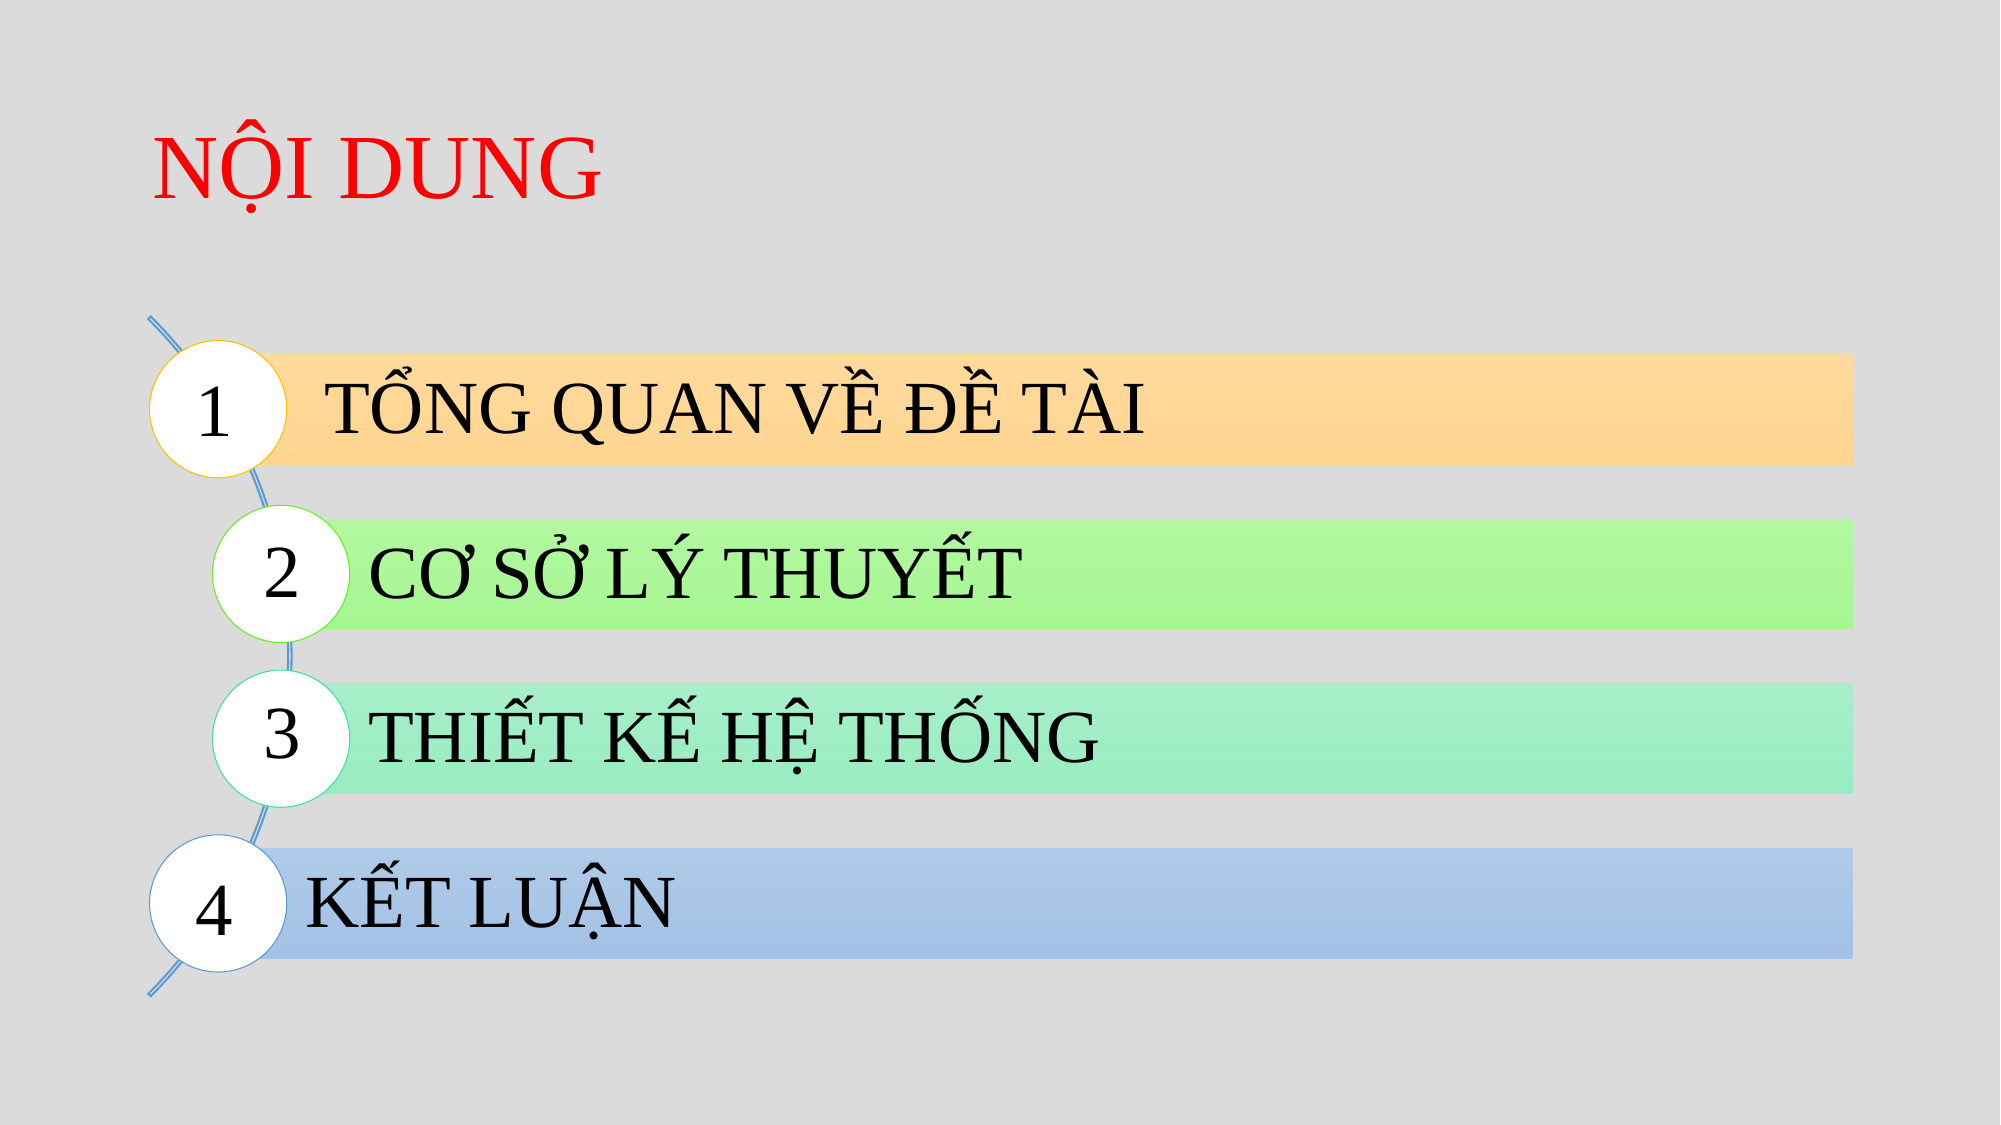

# NỘI DUNG
 TỔNG QUAN VỀ ĐỀ TÀI
CƠ SỞ LÝ THUYẾT
THIẾT KẾ HỆ THỐNG
KẾT LUẬN
1
2
3
4